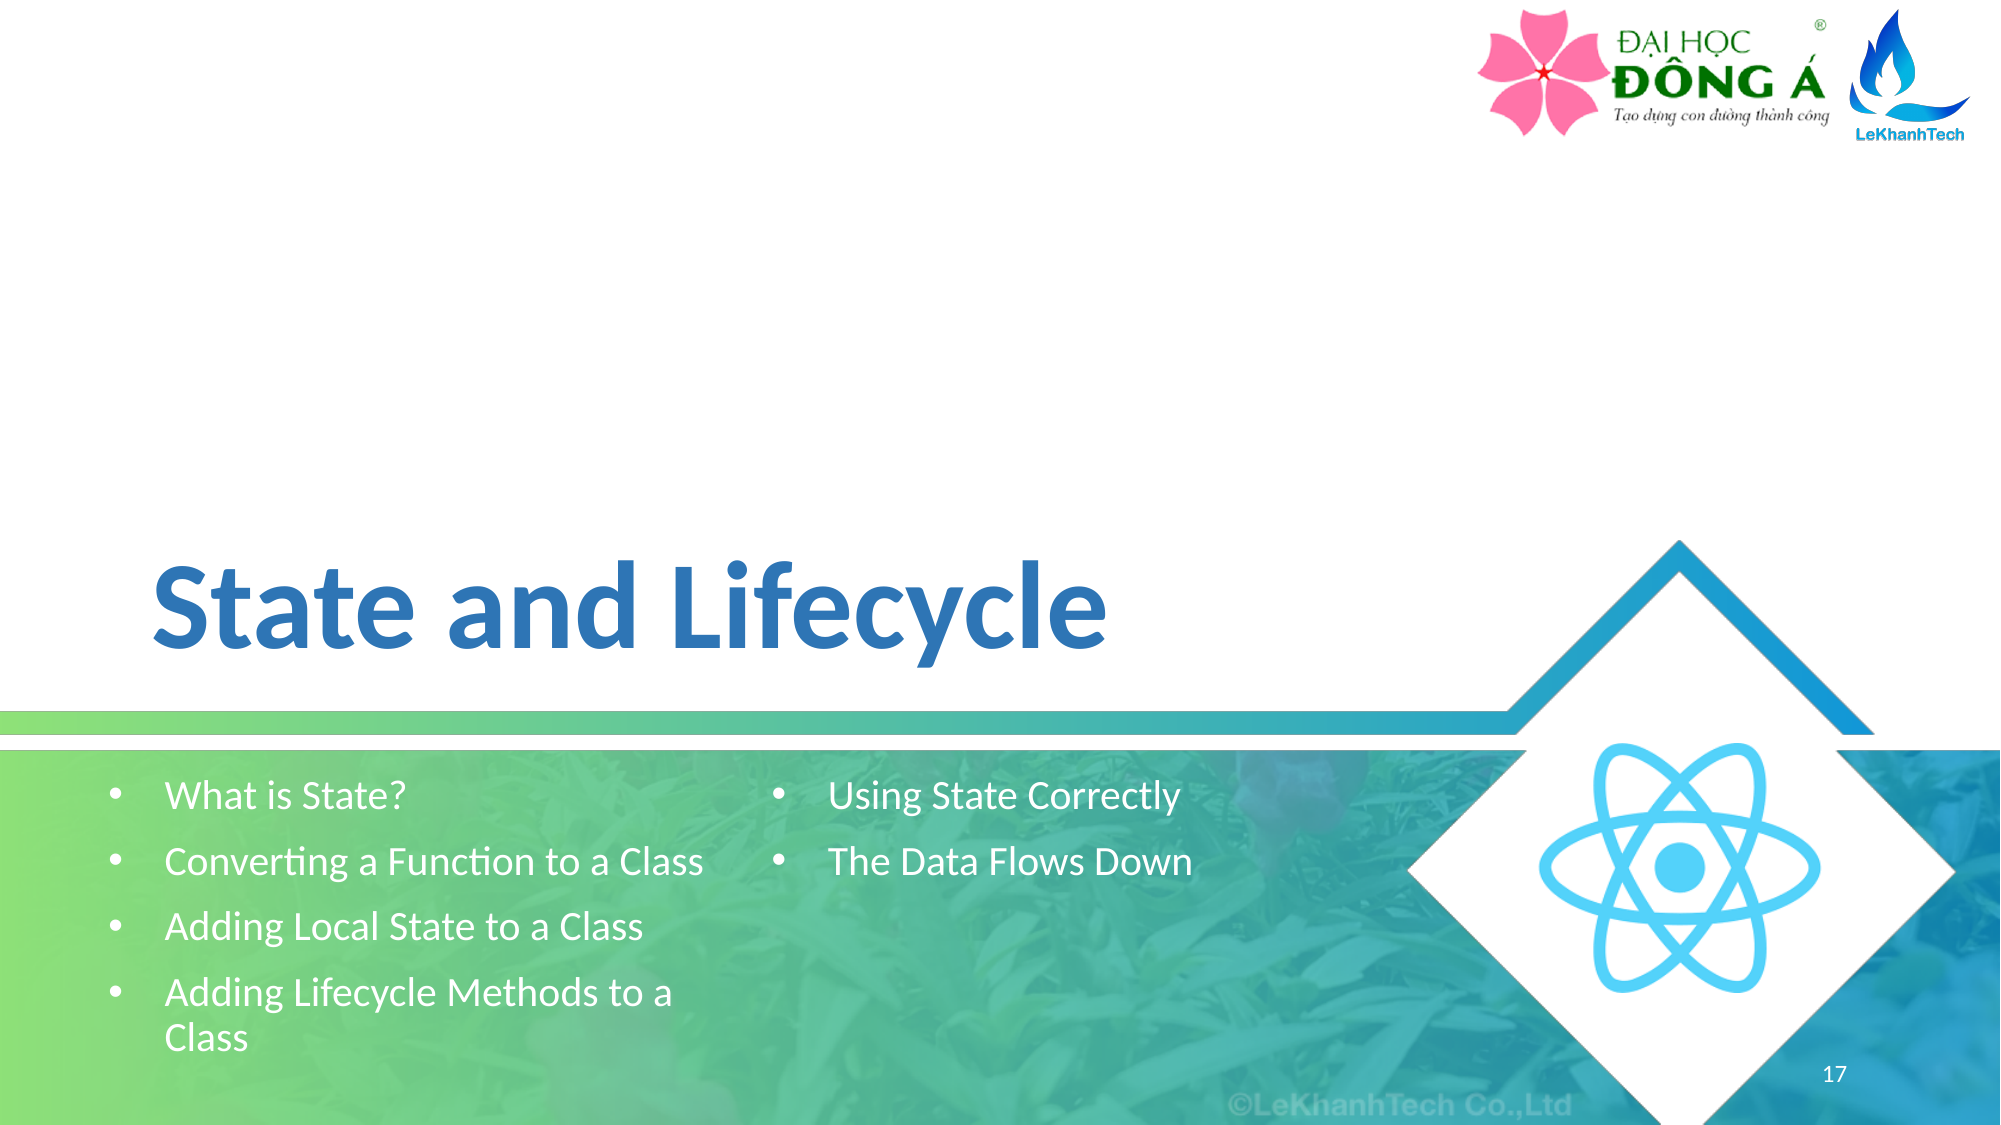

# State and Lifecycle
What is State?
Converting a Function to a Class
Adding Local State to a Class
Adding Lifecycle Methods to a Class
Using State Correctly
The Data Flows Down
17